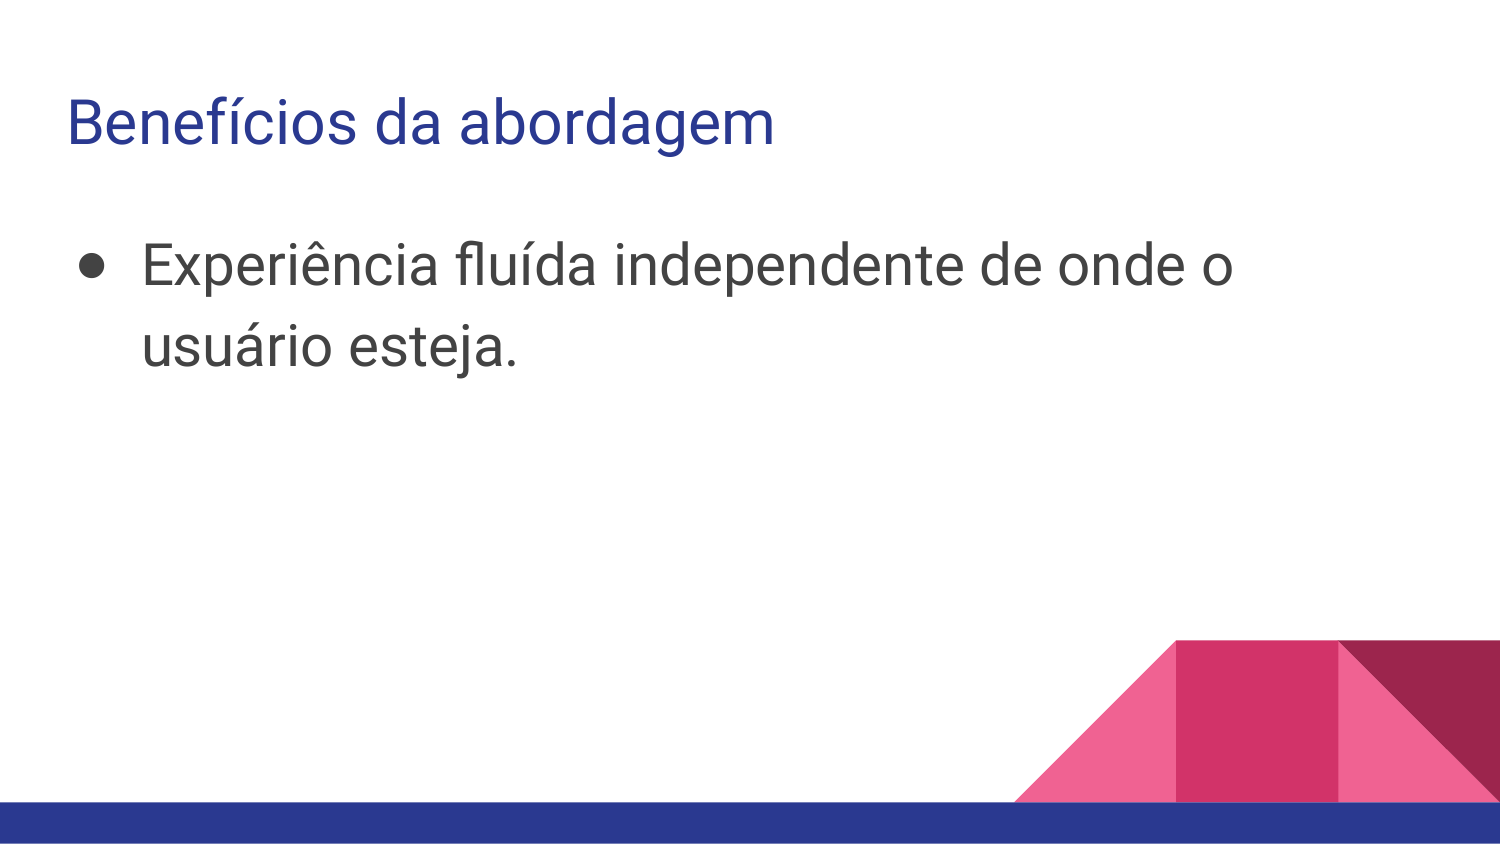

# Benefícios da abordagem
Experiência fluída independente de onde o usuário esteja.